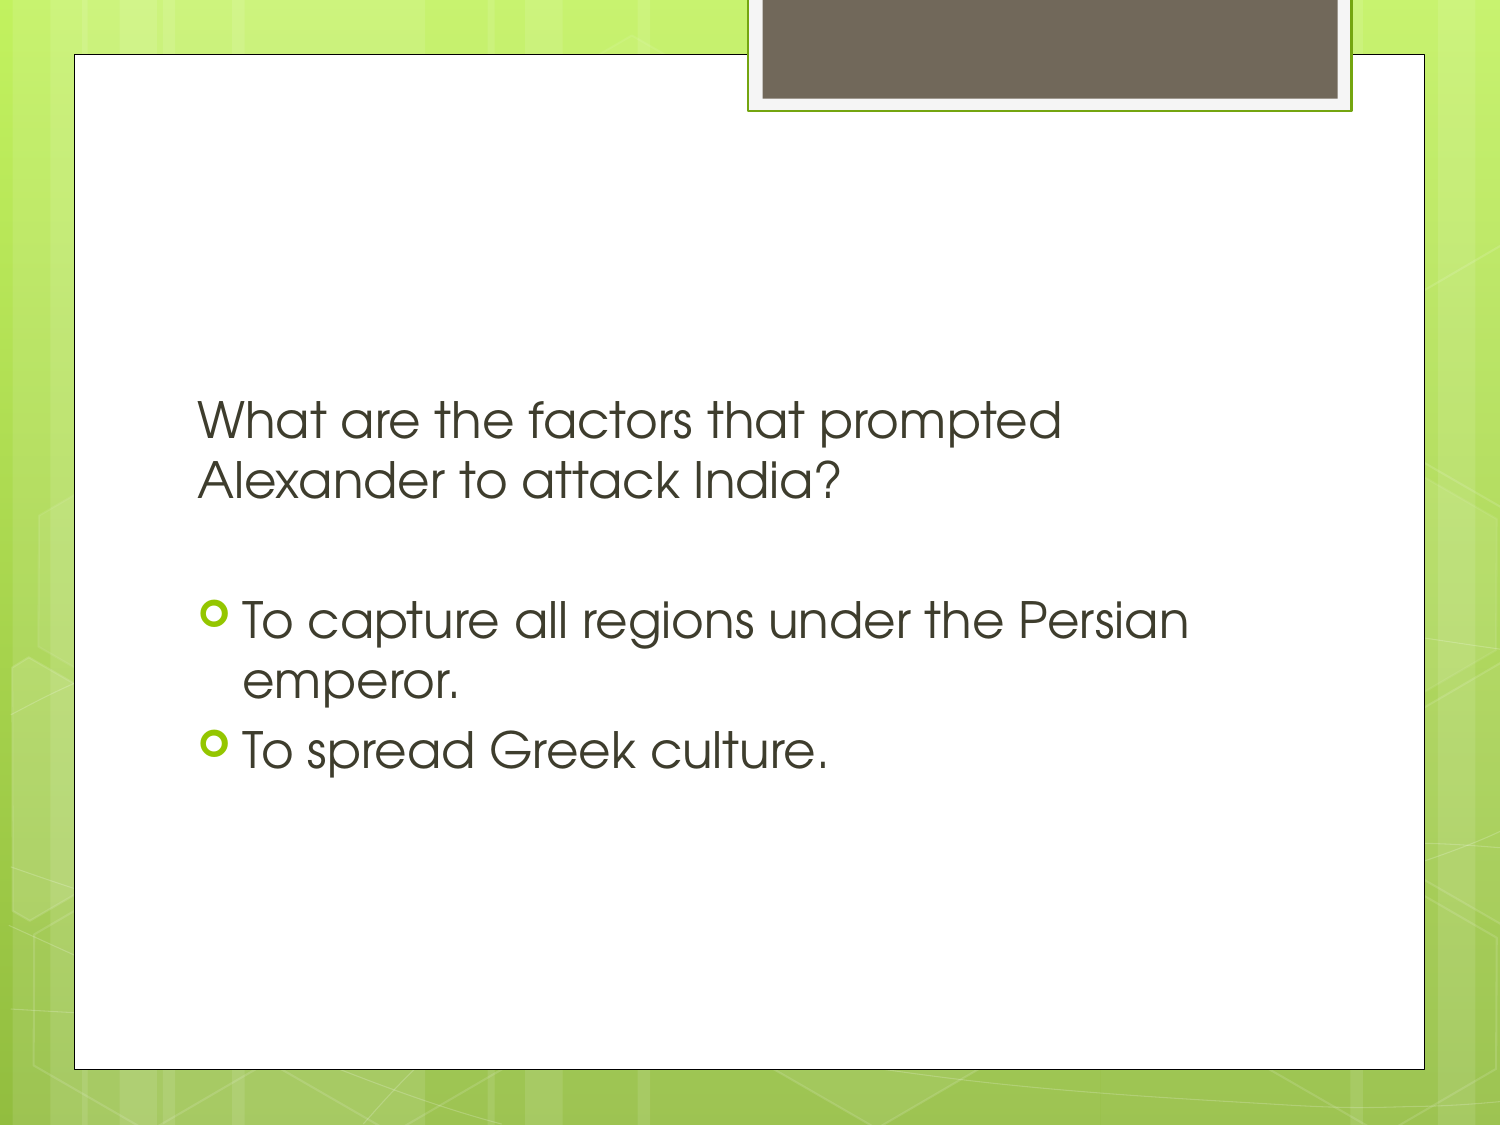

#
What are the factors that prompted Alexander to attack India?

To capture all regions under the Persian emperor.
To spread Greek culture.